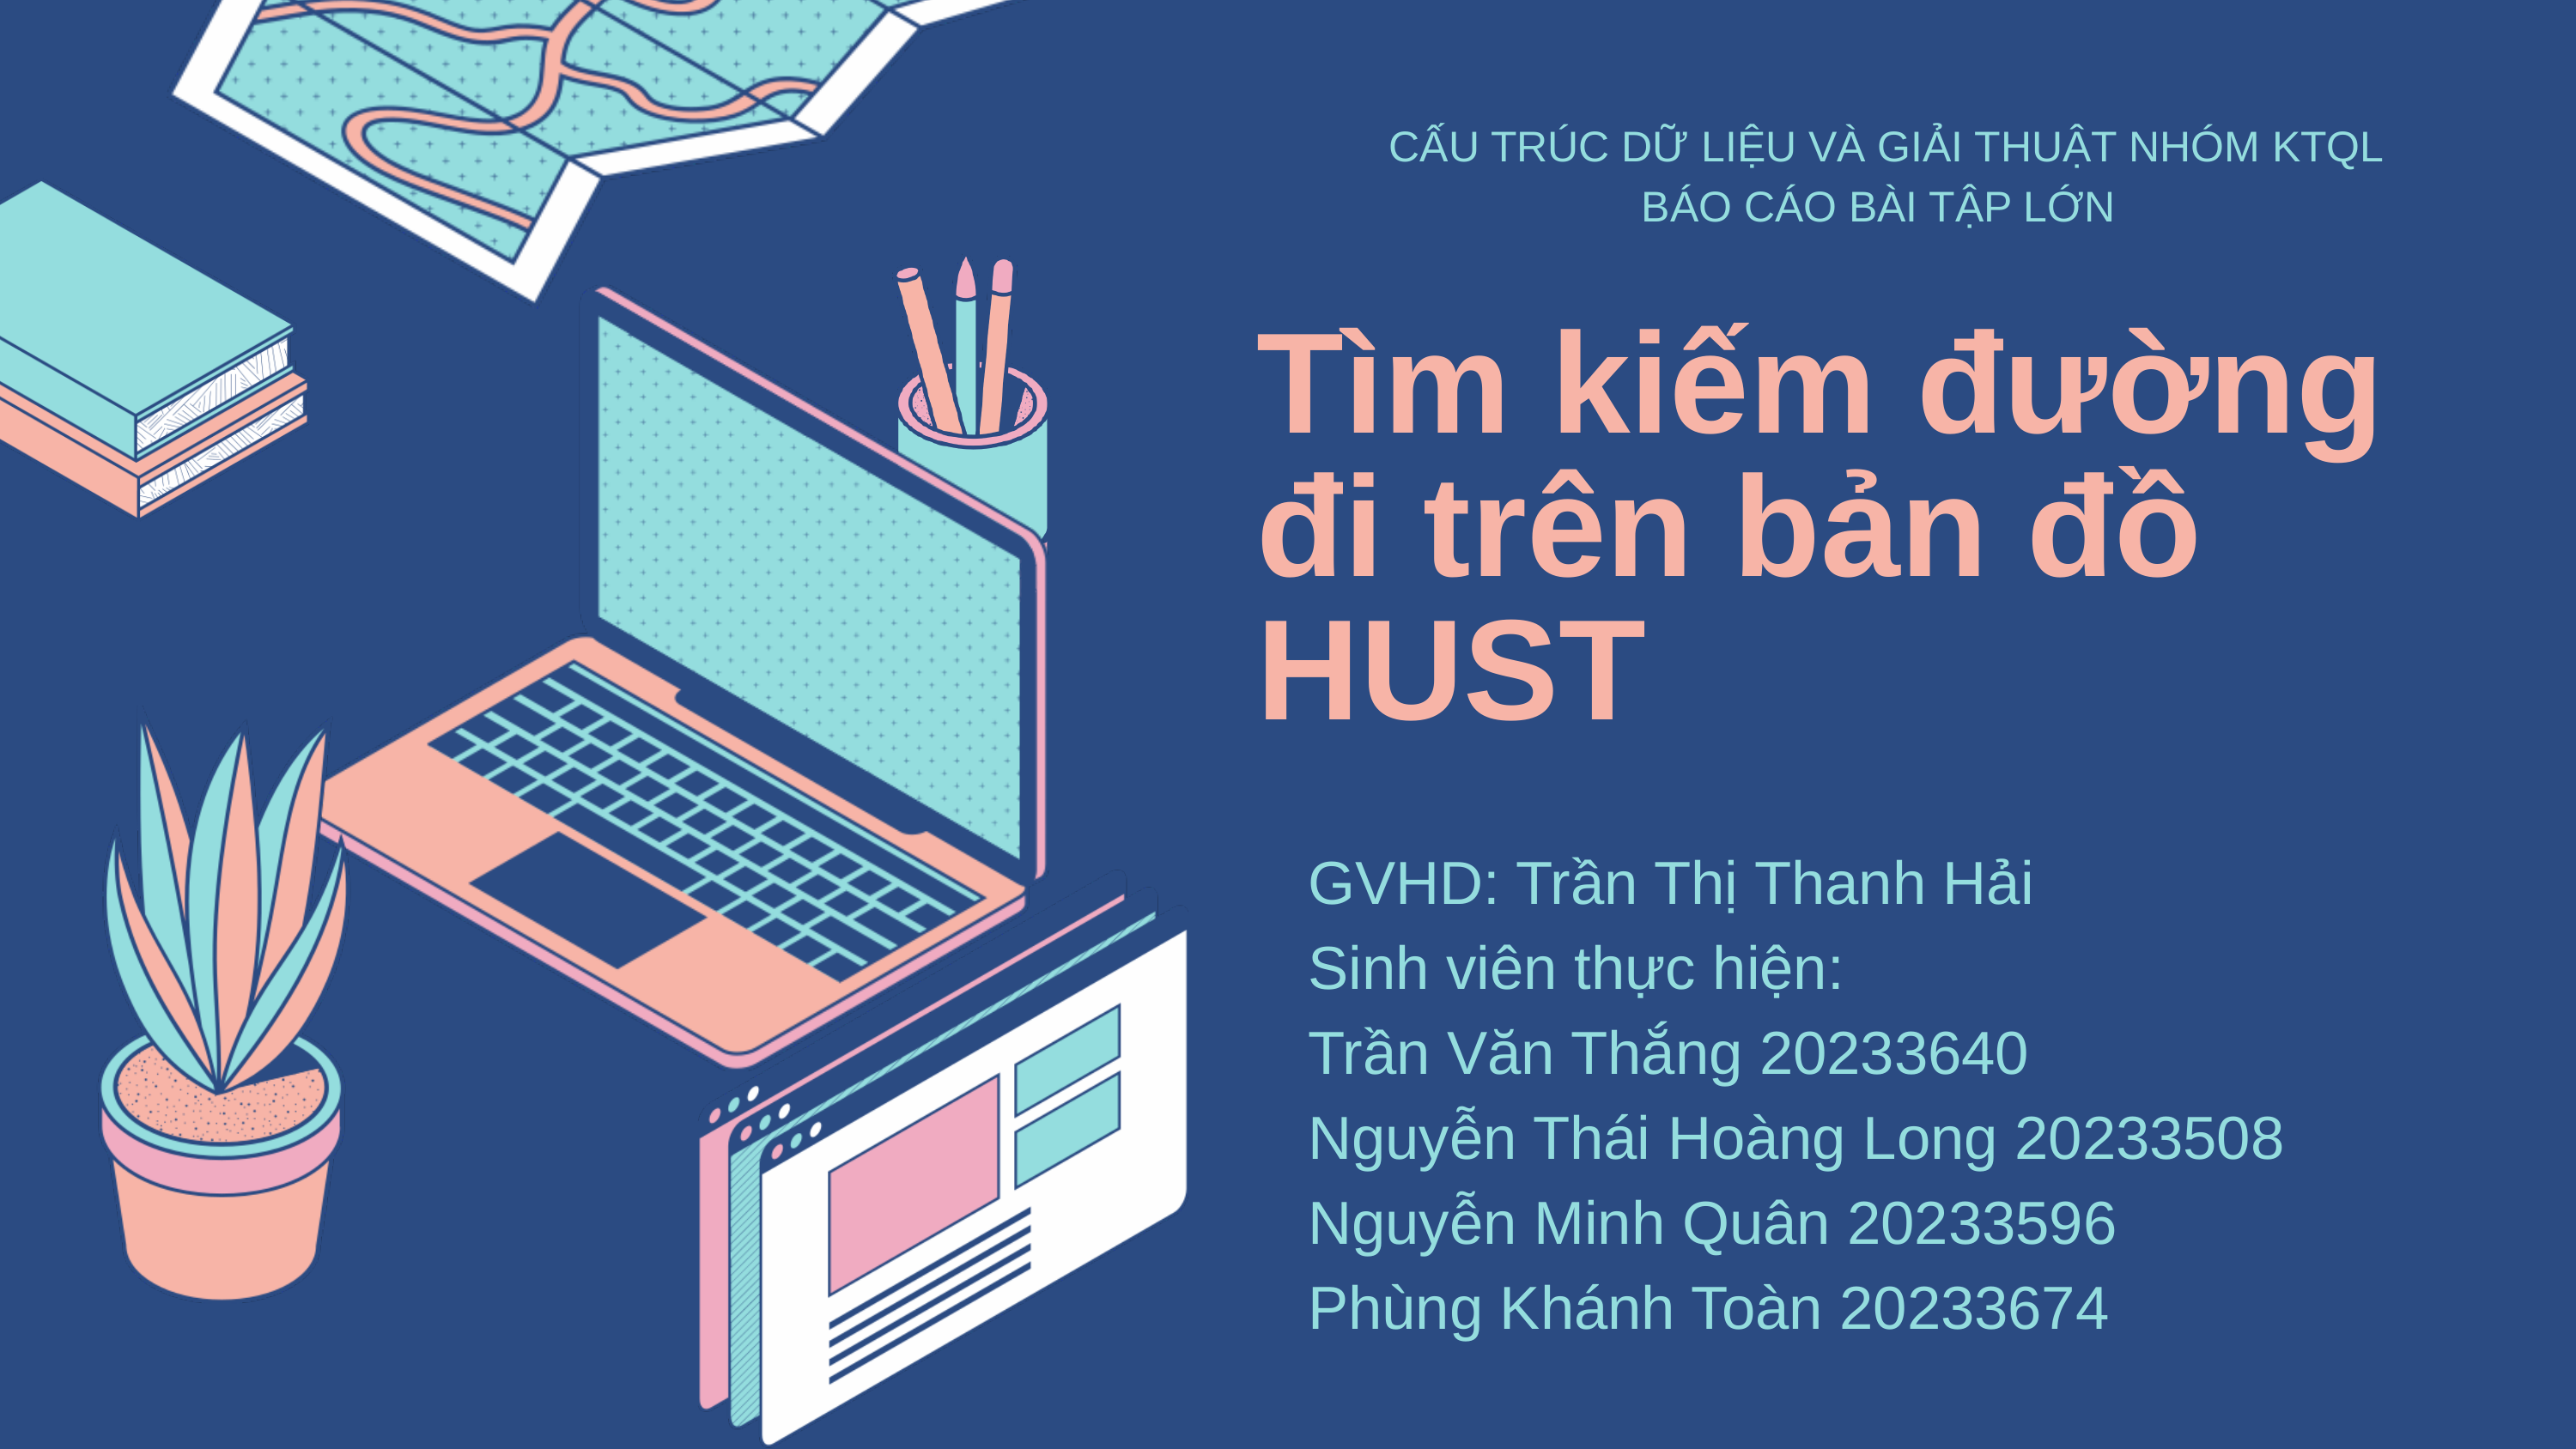

CẤU TRÚC DỮ LIỆU VÀ GIẢI THUẬT NHÓM KTQL
                                BÁO CÁO BÀI TẬP LỚN
Tìm kiếm đường đi trên bản đồ HUST
   GVHD: Trần Thị Thanh Hải
   Sinh viên thực hiện:
   Trần Văn Thắng 20233640
   Nguyễn Thái Hoàng Long 20233508
   Nguyễn Minh Quân 20233596
   Phùng Khánh Toàn 20233674